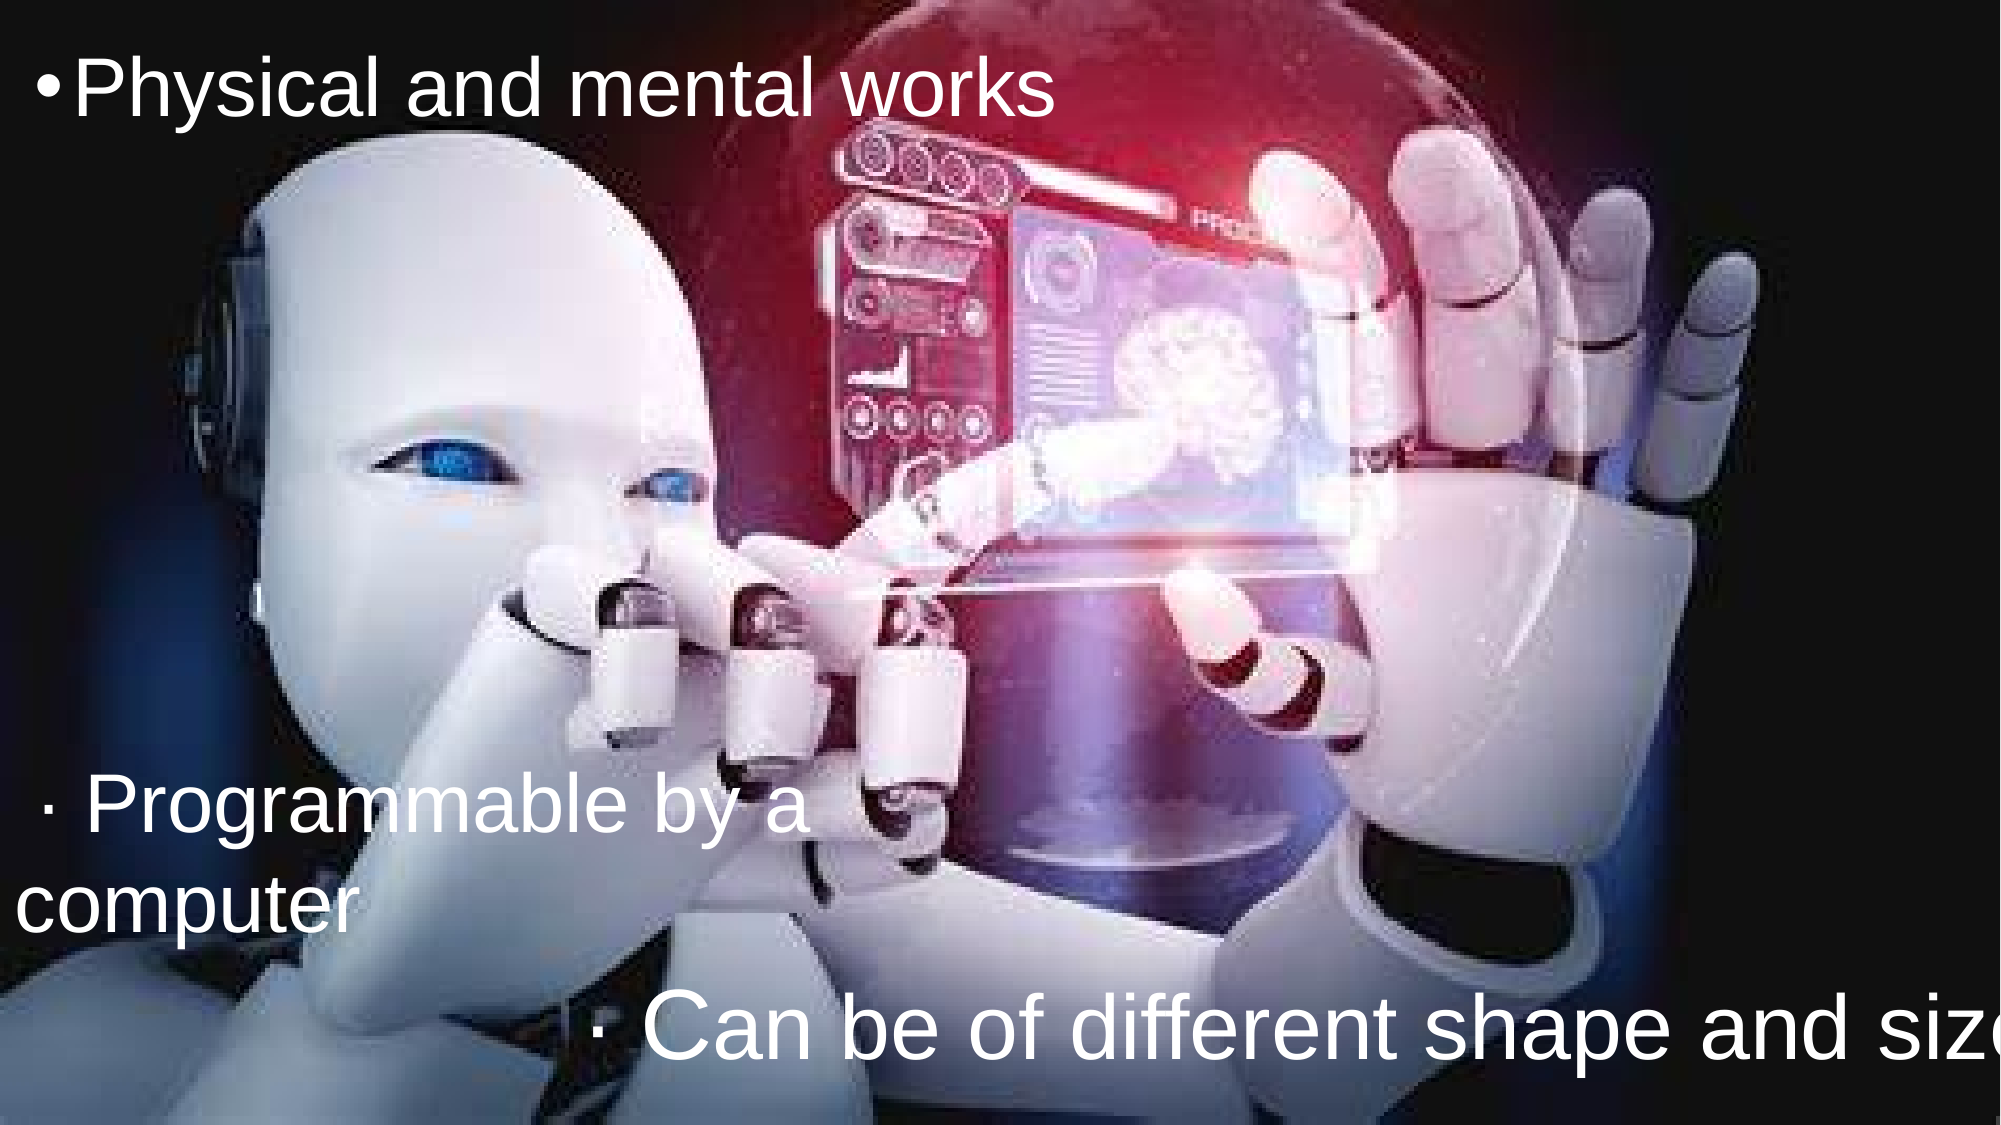

Physical and mental works

 ∙ Programmable by a computer
# ∙ Can be of different shape and size